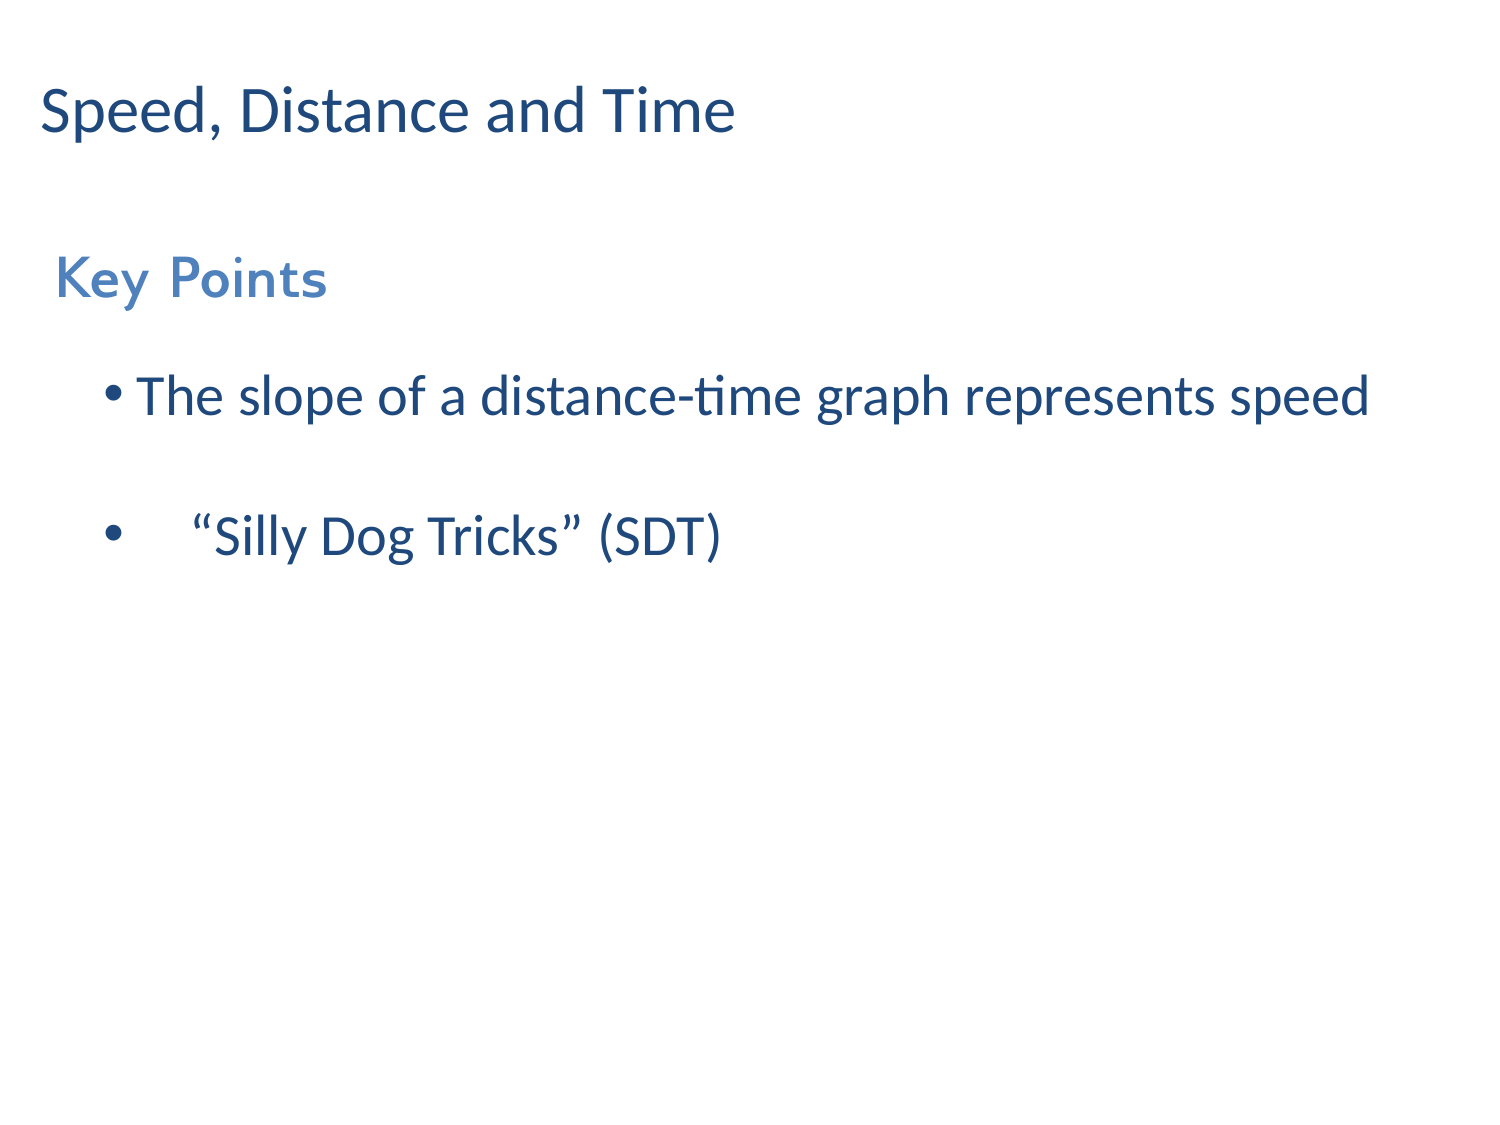

Speed, Distance and Time
Key Points
 The slope of a distance-time graph represents speed

     “Silly Dog Tricks” (SDT)